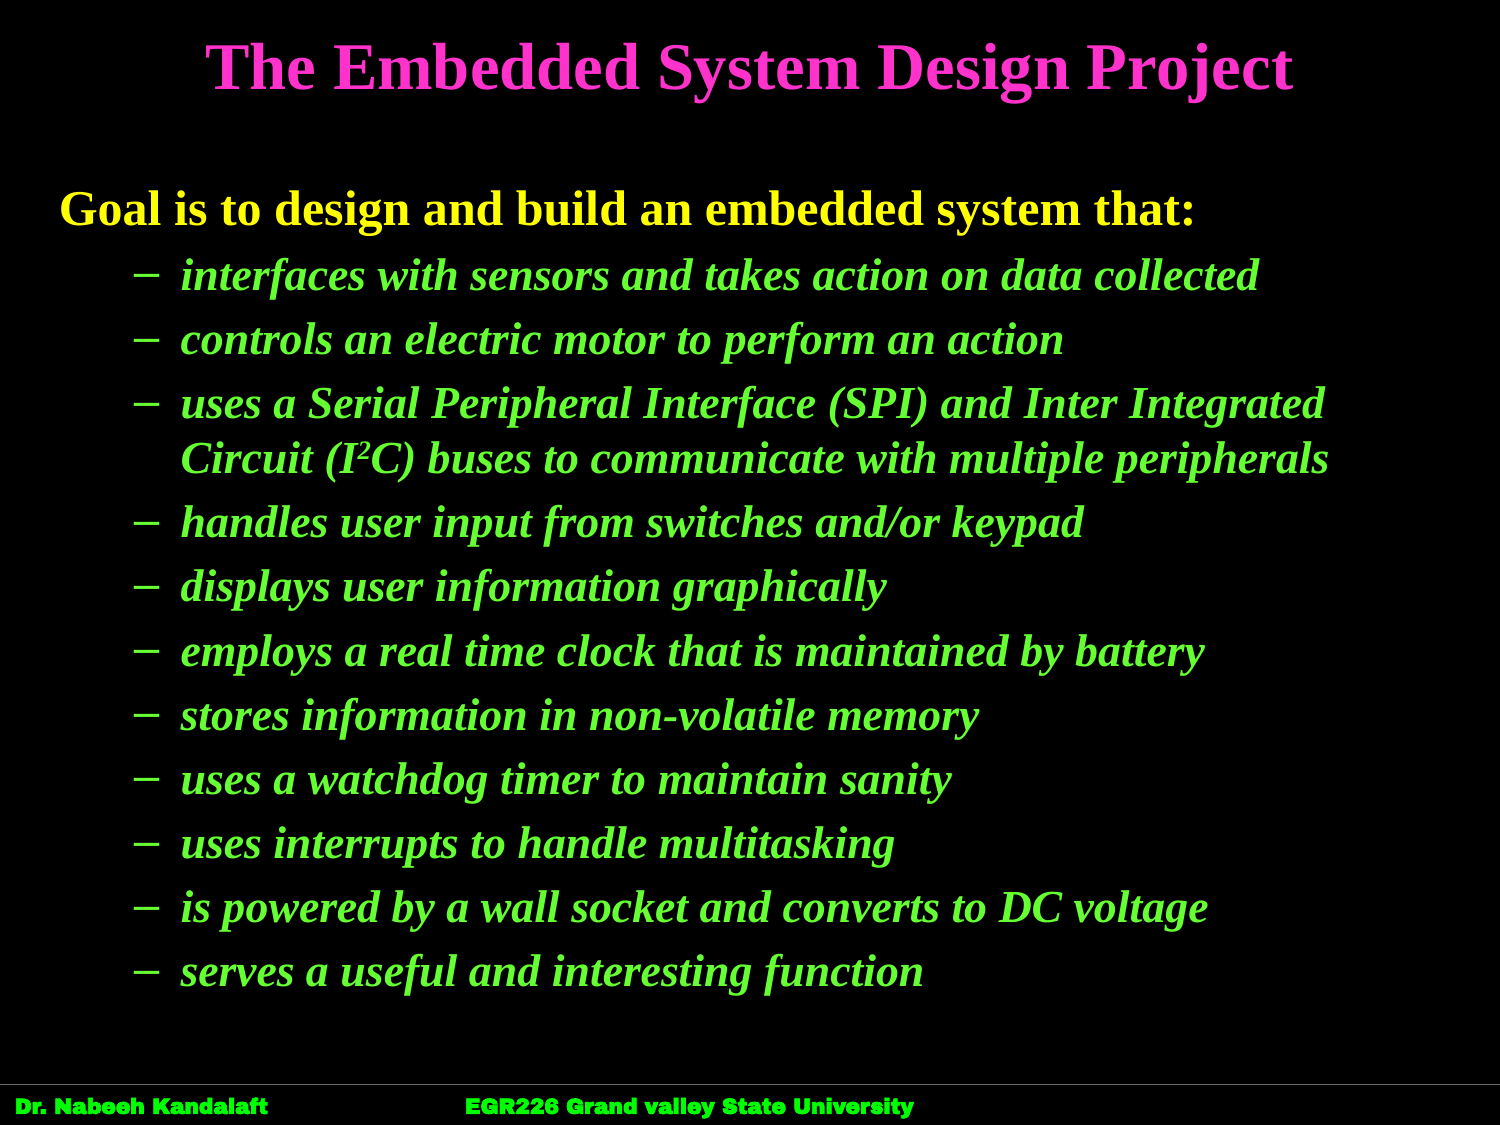

# The Embedded System Design Project

Goal is to design and build an embedded system that:
interfaces with sensors and takes action on data collected
controls an electric motor to perform an action
uses a Serial Peripheral Interface (SPI) and Inter Integrated Circuit (I2C) buses to communicate with multiple peripherals
handles user input from switches and/or keypad
displays user information graphically
employs a real time clock that is maintained by battery
stores information in non-volatile memory
uses a watchdog timer to maintain sanity
uses interrupts to handle multitasking
is powered by a wall socket and converts to DC voltage
serves a useful and interesting function
Dr. Nabeeh Kandalaft		EGR226 Grand valley State University